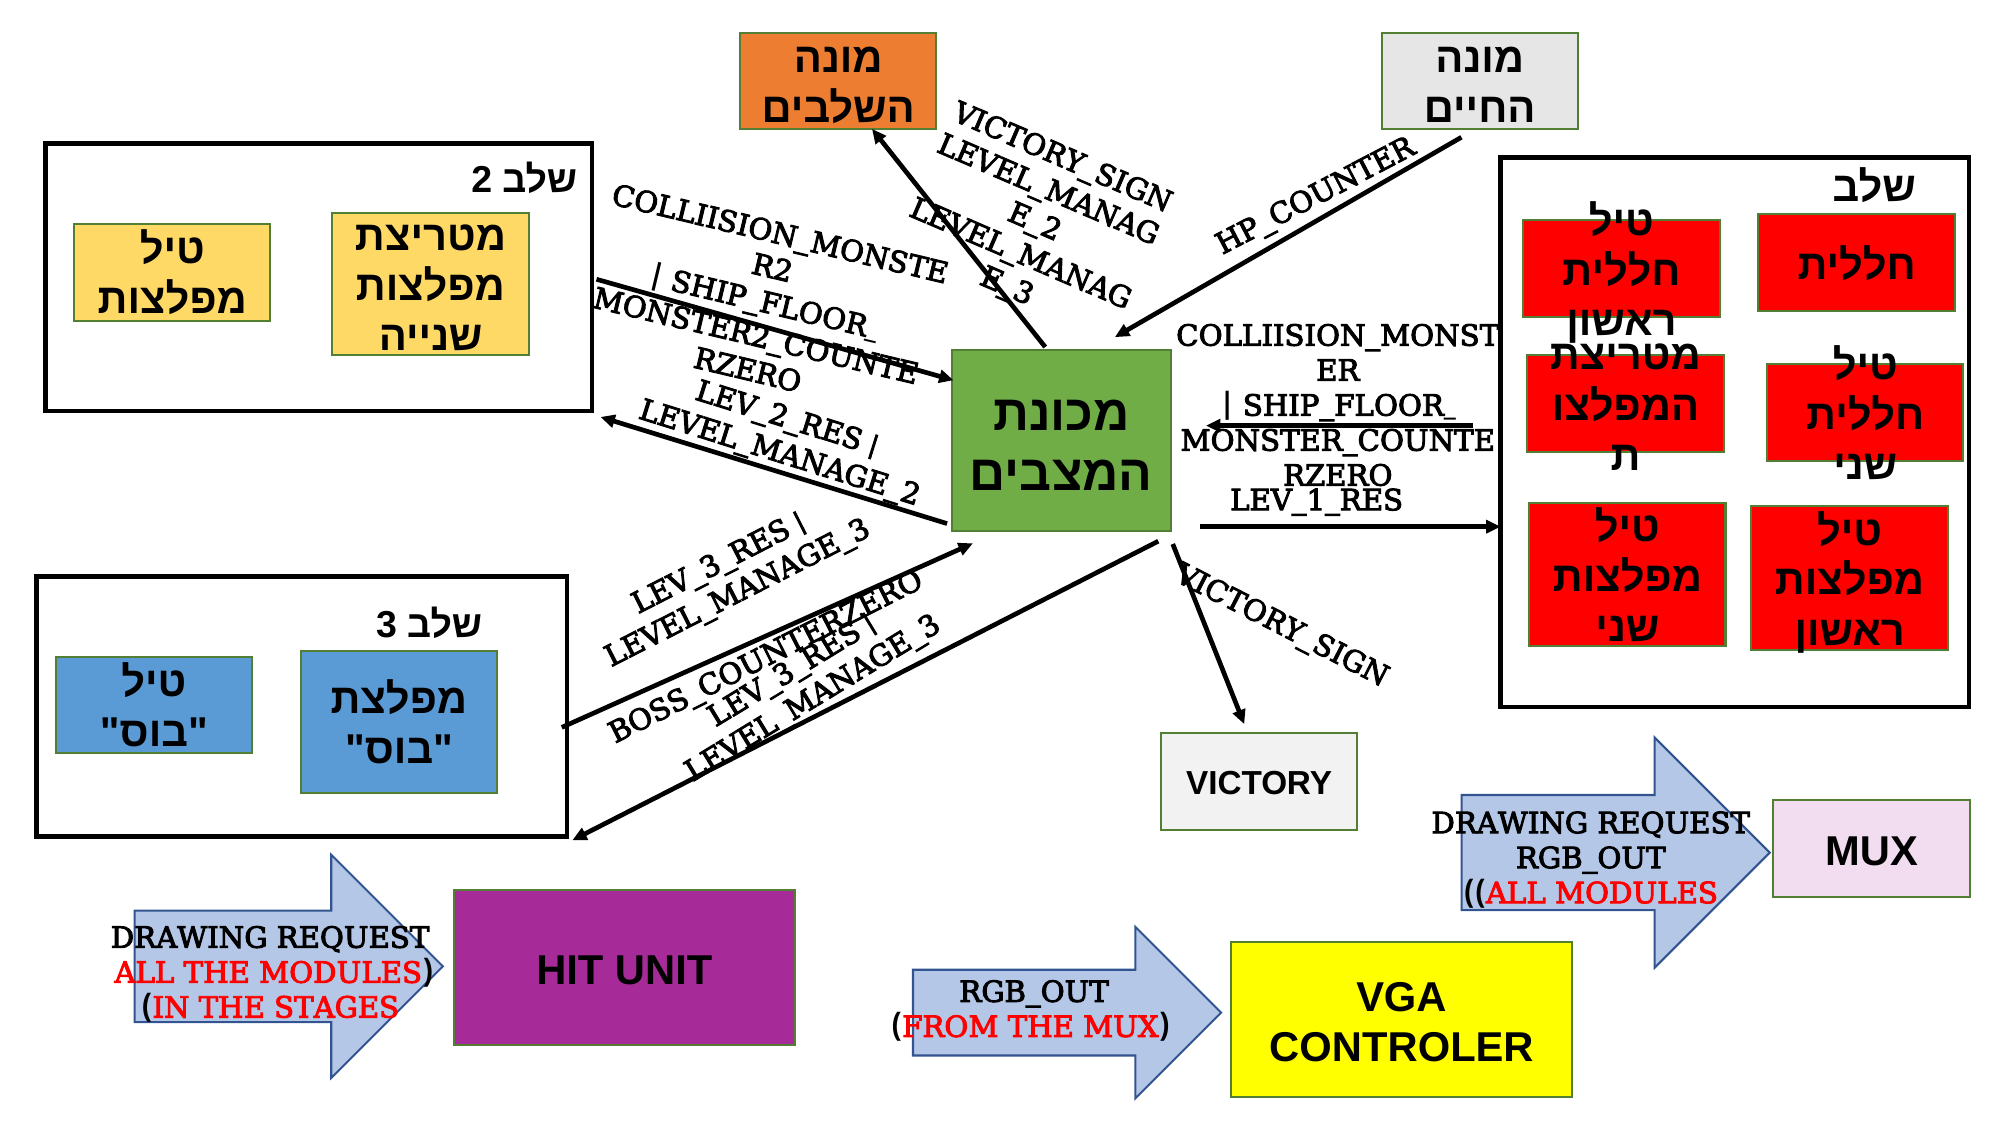

מונה השלבים
מונה החיים
VICTORY_SIGN
LEVEL_MANAGE_2
LEVEL_MANAGE_3

שלב 2
שלב 1

HP_COUNTER
COLLIISION_MONSTER2
_SHIP_FLOOR |
MONSTER2_COUNTERZERO

מטריצת מפלצות שנייה
חללית
טיל חללית ראשון
טיל מפלצות
COLLIISION_MONSTER
_SHIP_FLOOR |
MONSTER_COUNTERZERO

מכונת המצבים
מטריצת המפלצות
טיל חללית שני
LEV_2_RES | LEVEL_MANAGE_2

LEV_1_RES
טיל מפלצות שני
טיל מפלצות ראשון
LEV_3_RES | LEVEL_MANAGE_3
 BOSS_COUNTERZERO

שלב 3
VICTORY_SIGN
LEV_3_RES | LEVEL_MANAGE_3

מפלצת "בוס"
טיל "בוס"
VICTORY

DRAWING REQUEST
RGB_OUT
ALL MODULES))
MUX

HIT UNIT
DRAWING REQUEST
(ALL THE MODULES
IN THE STAGES)

VGA
CONTROLER
RGB_OUT
(FROM THE MUX)